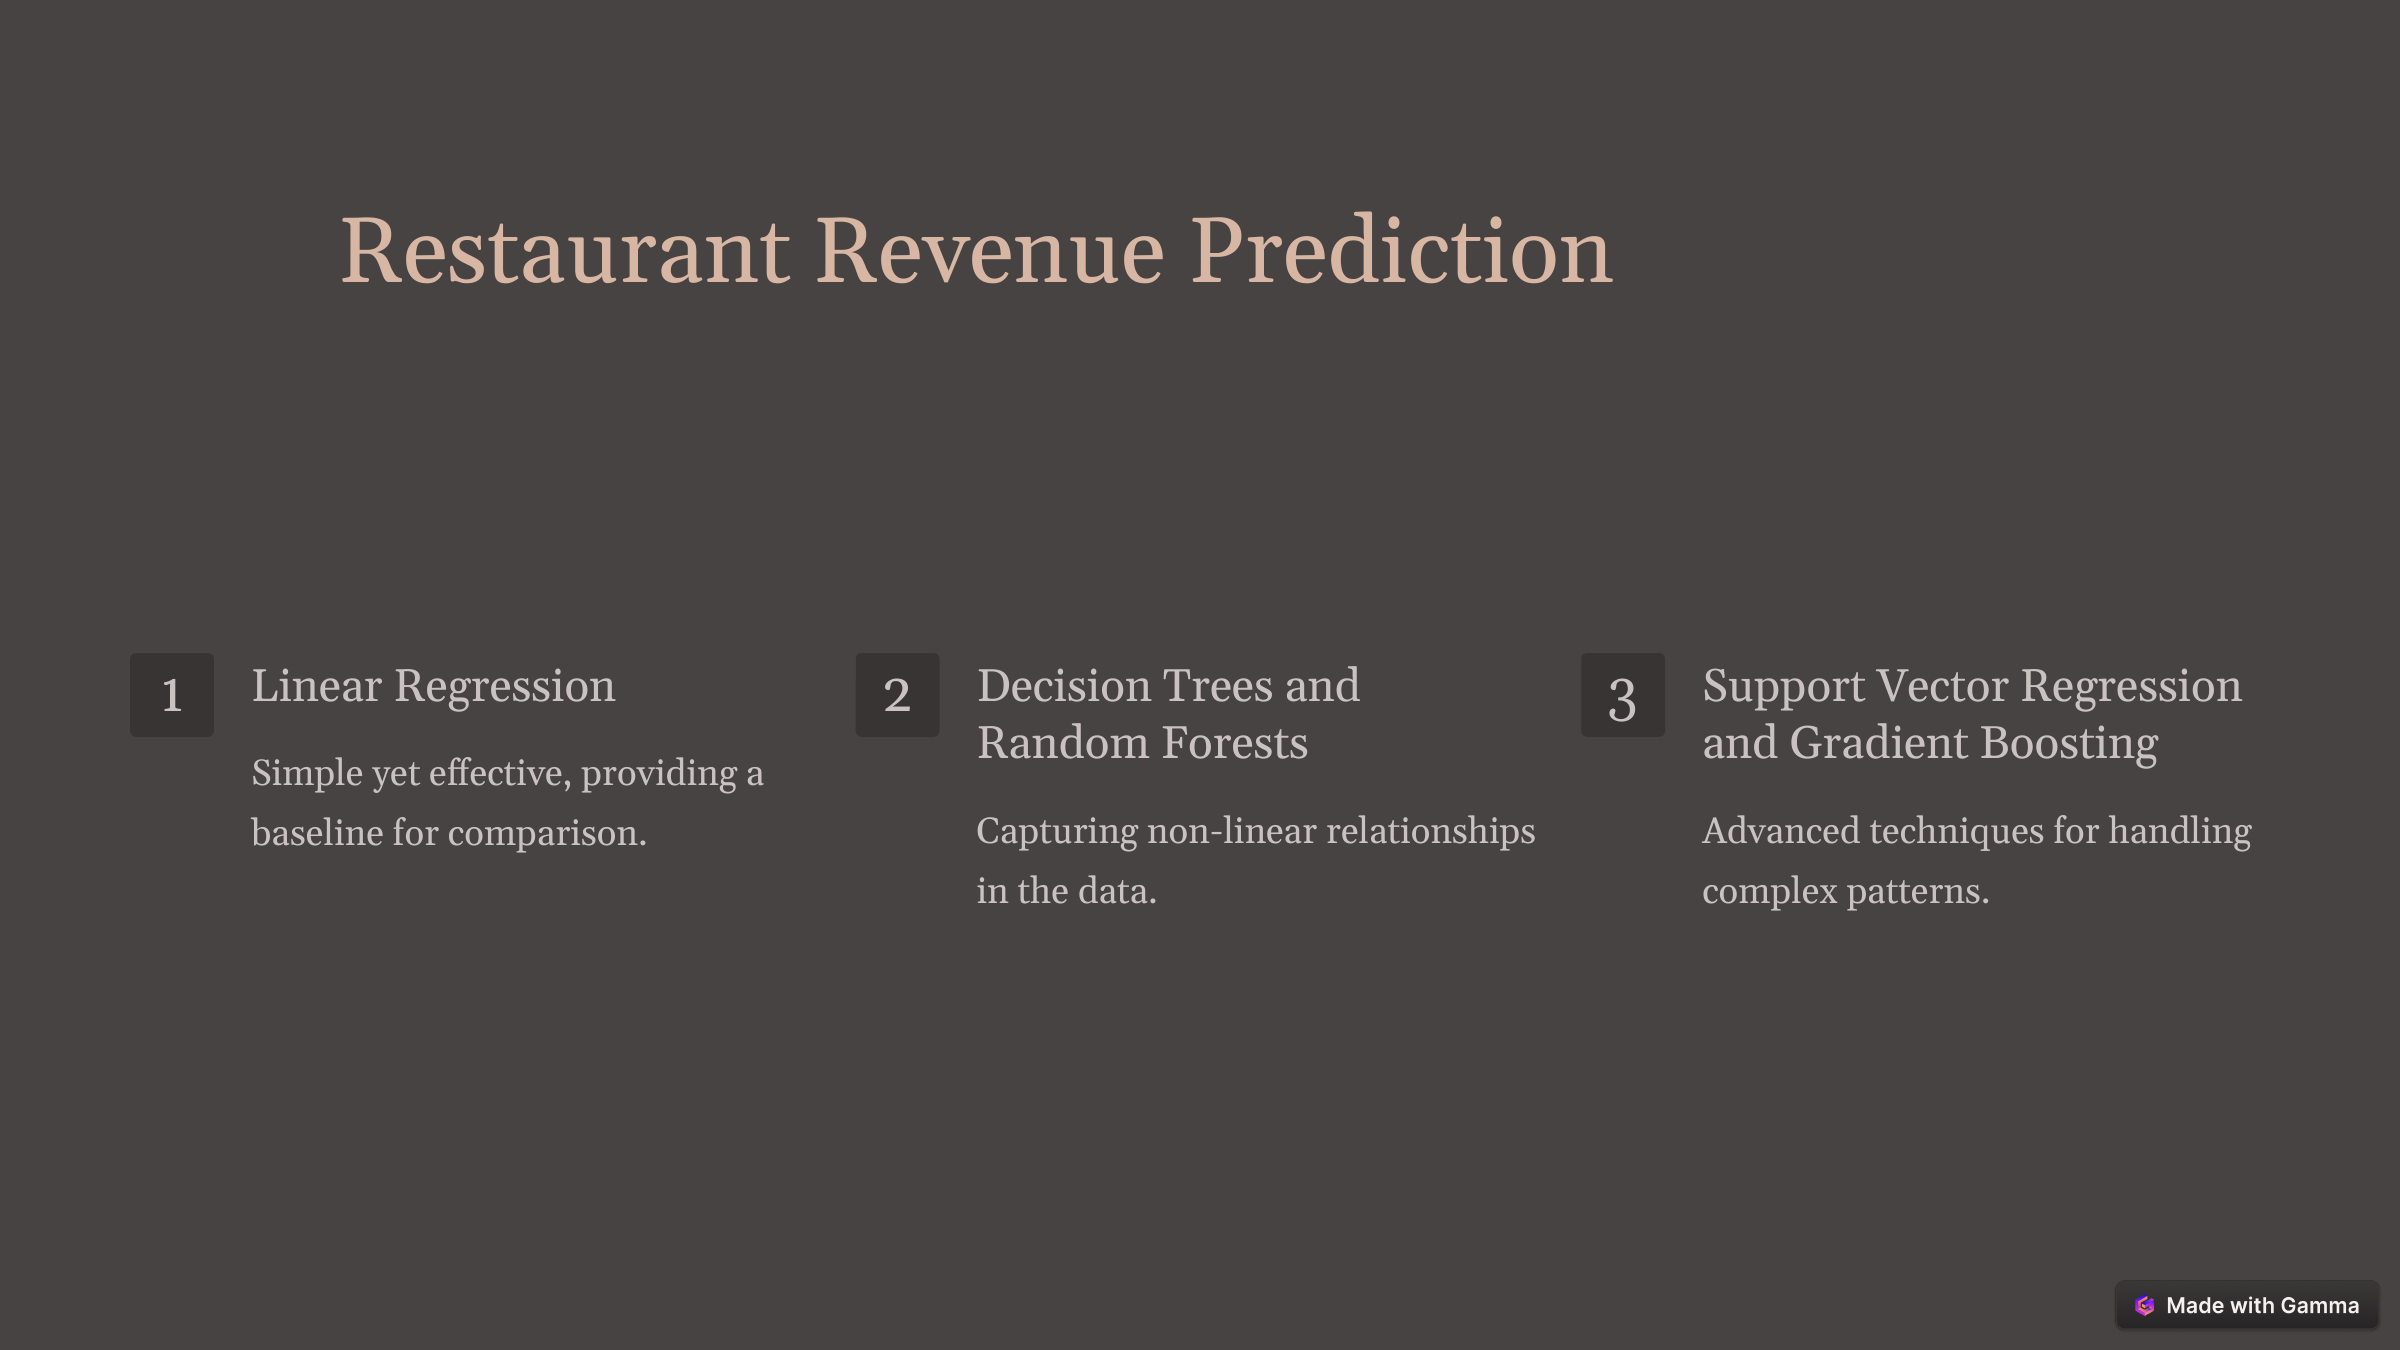

Restaurant Revenue Prediction

Linear Regression

Decision Trees and Random Forests

Support Vector Regression and Gradient Boosting
1
2
3
Simple yet effective, providing a baseline for comparison.
Capturing non-linear relationships in the data.
Advanced techniques for handling complex patterns.